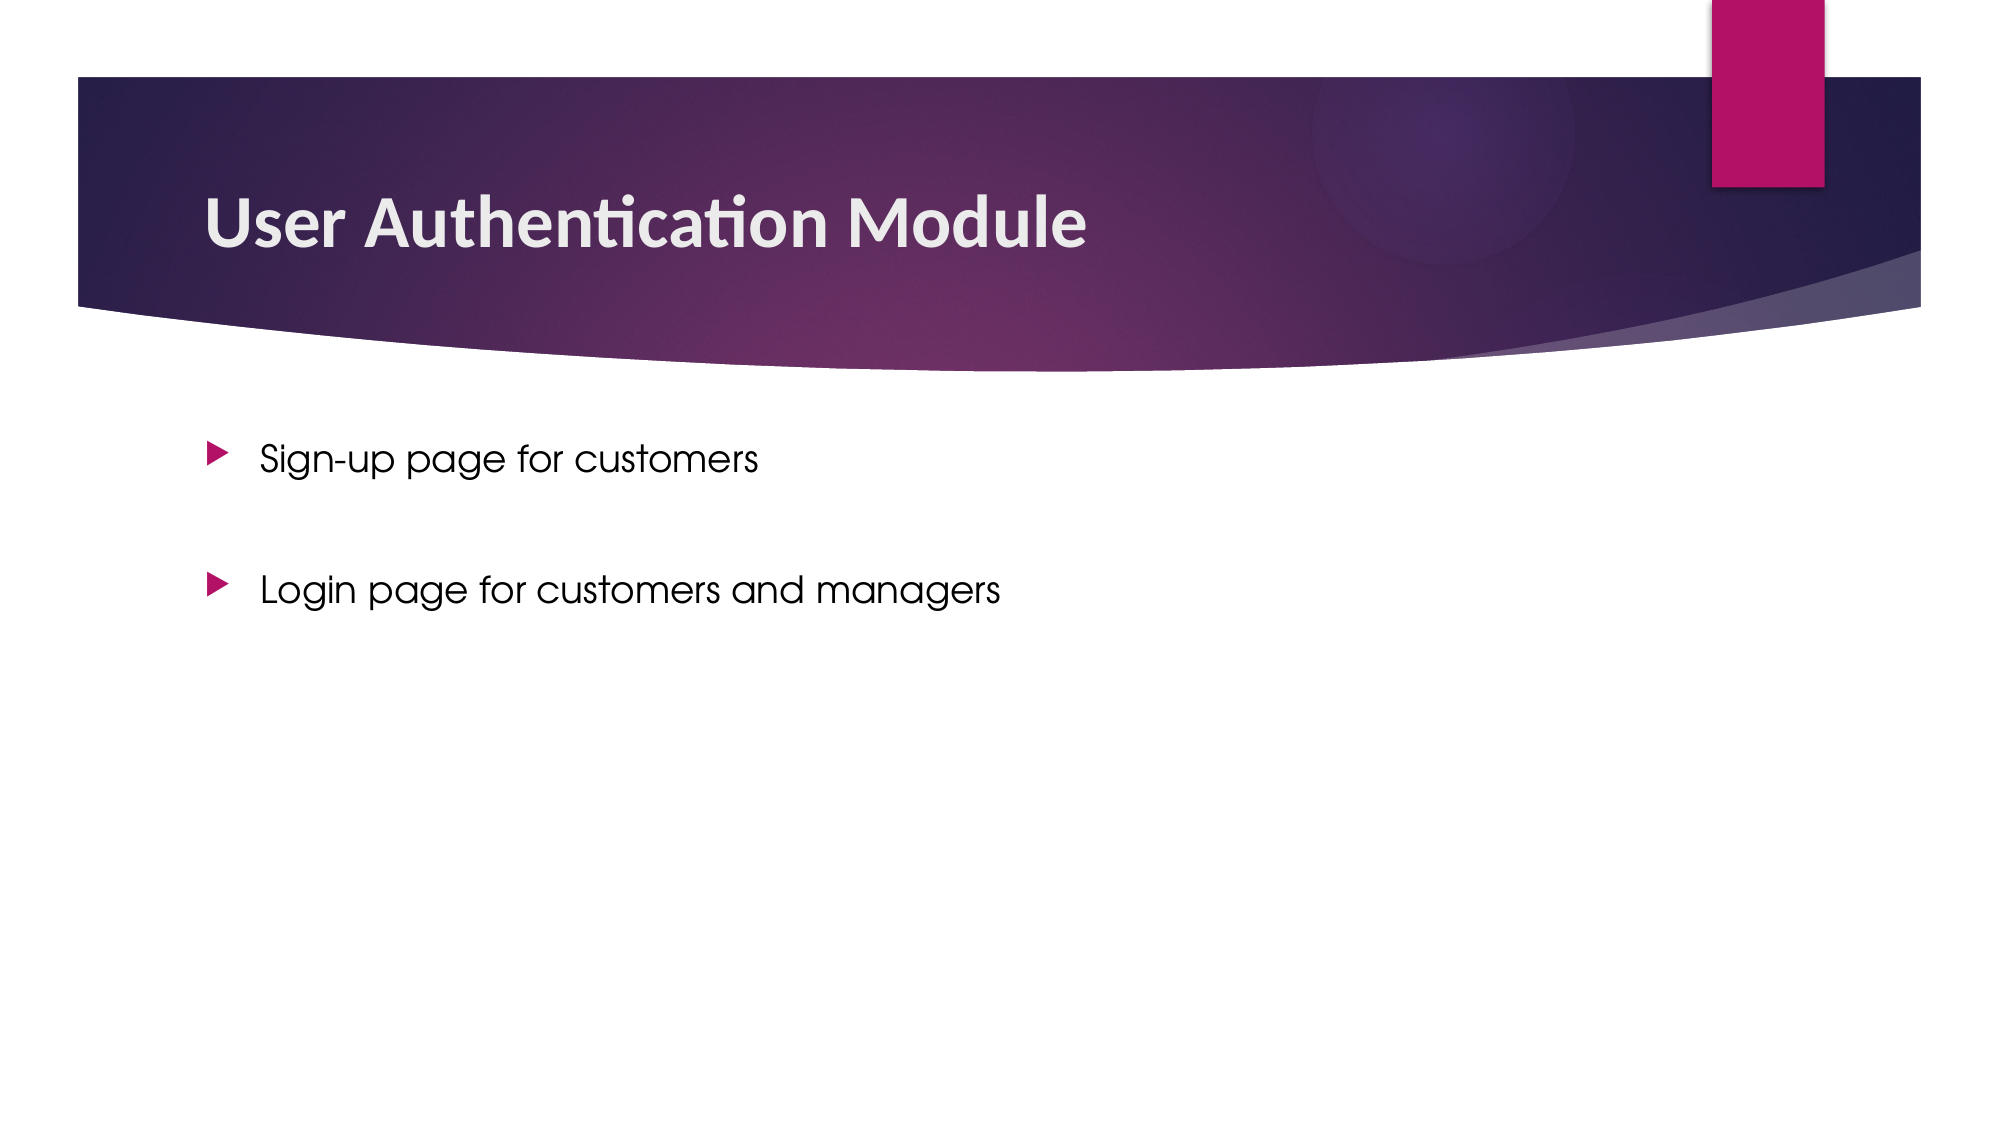

# User Authentication Module
Sign-up page for customers

Login page for customers and managers